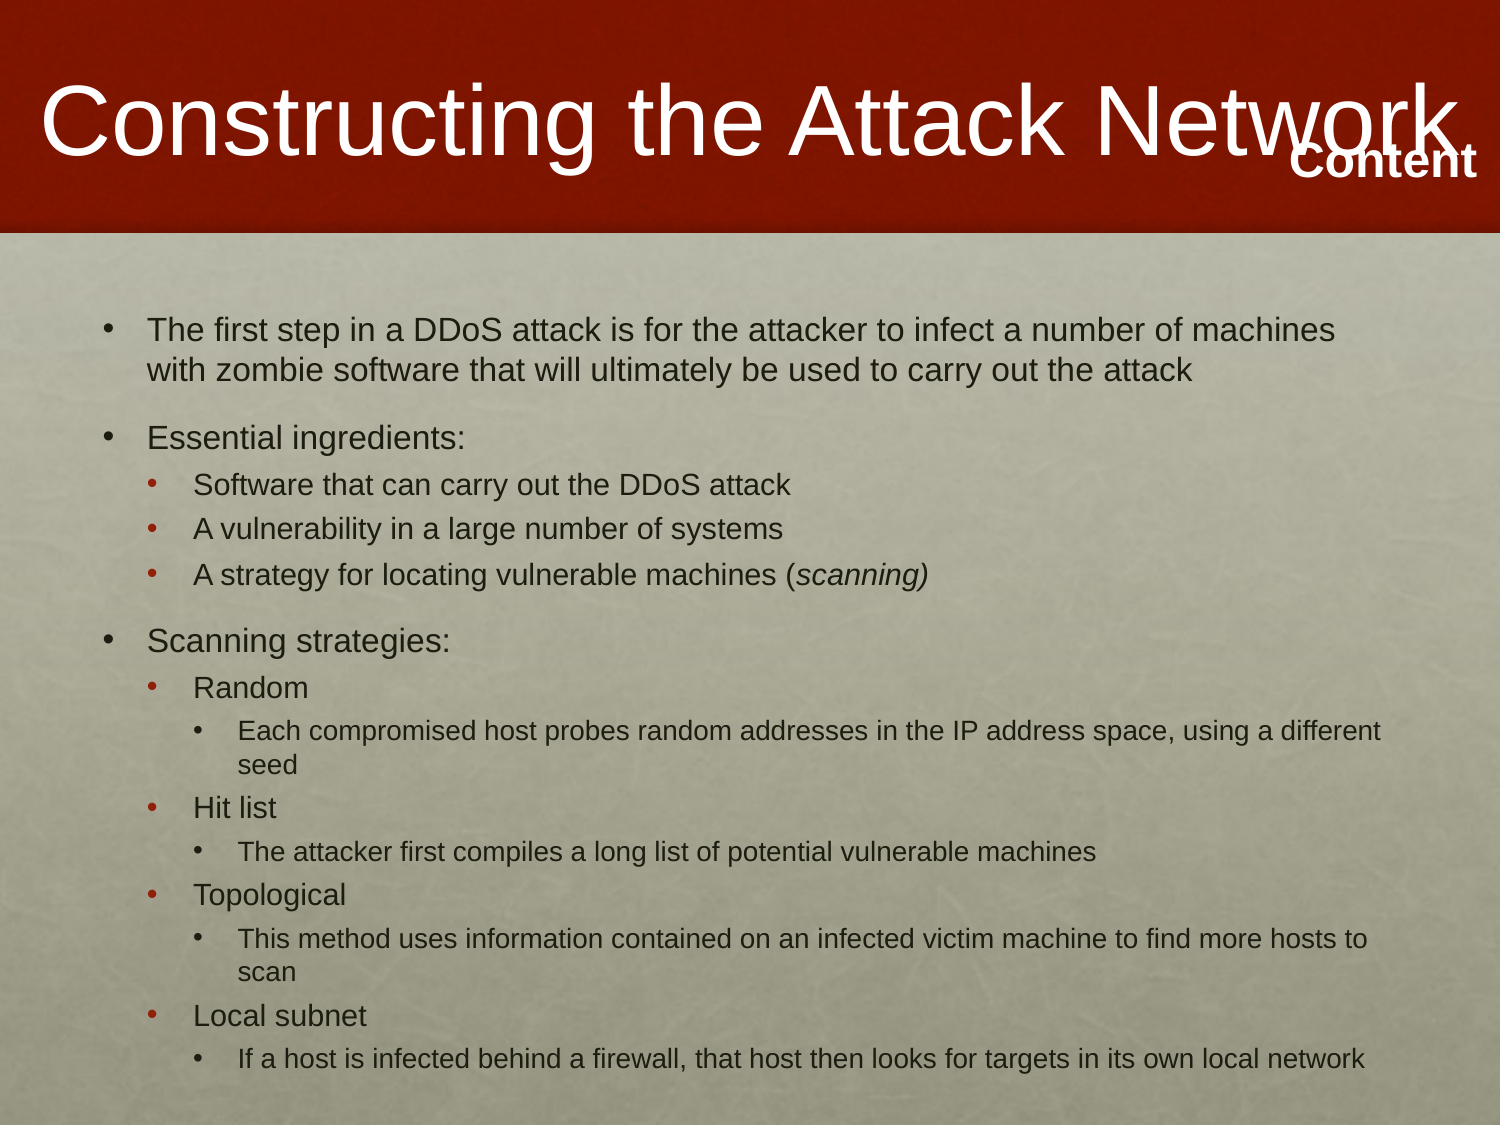

# Constructing the Attack Network
The first step in a DDoS attack is for the attacker to infect a number of machines with zombie software that will ultimately be used to carry out the attack
Essential ingredients:
Software that can carry out the DDoS attack
A vulnerability in a large number of systems
A strategy for locating vulnerable machines (scanning)
Scanning strategies:
Random
Each compromised host probes random addresses in the IP address space, using a different seed
Hit list
The attacker first compiles a long list of potential vulnerable machines
Topological
This method uses information contained on an infected victim machine to find more hosts to scan
Local subnet
If a host is infected behind a firewall, that host then looks for targets in its own local network